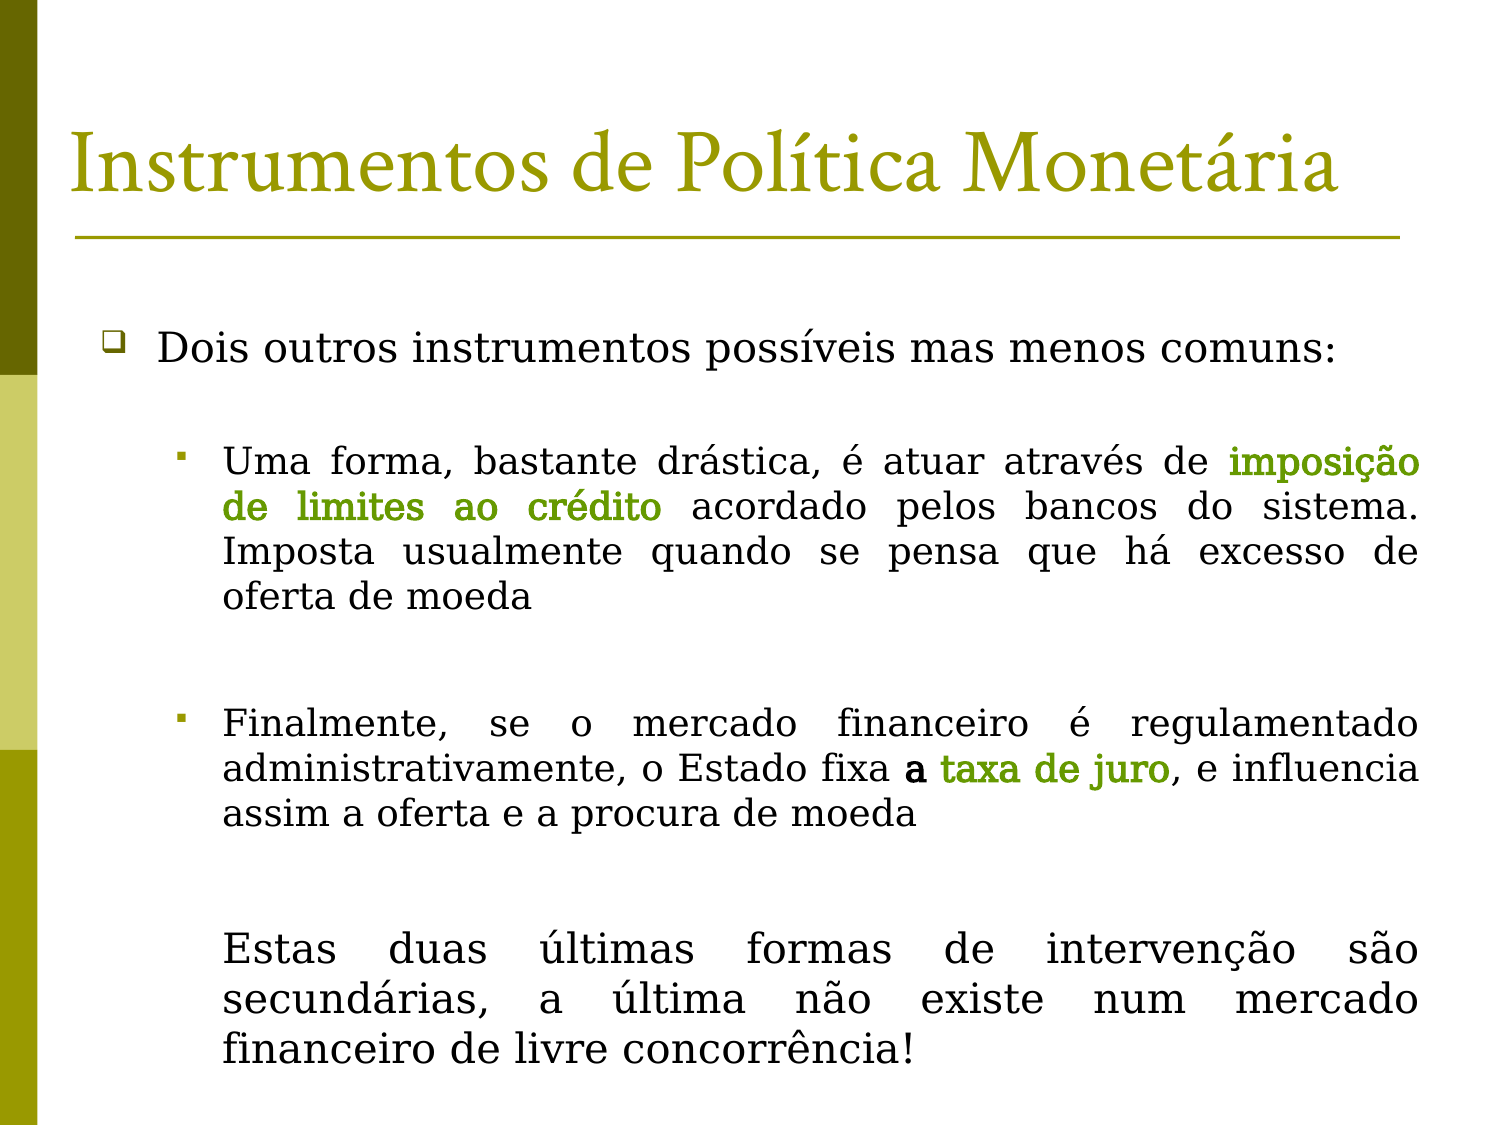

Instrumentos de Política Monetária

Dois outros instrumentos possíveis mas menos comuns:

Uma forma, bastante drástica, é atuar através de imposição de limites ao crédito acordado pelos bancos do sistema. Imposta usualmente quando se pensa que há excesso de oferta de moeda

Finalmente, se o mercado financeiro é regulamentado administrativamente, o Estado fixa a taxa de juro, e influencia assim a oferta e a procura de moeda

	Estas duas últimas formas de intervenção são secundárias, a última não existe num mercado financeiro de livre concorrência!